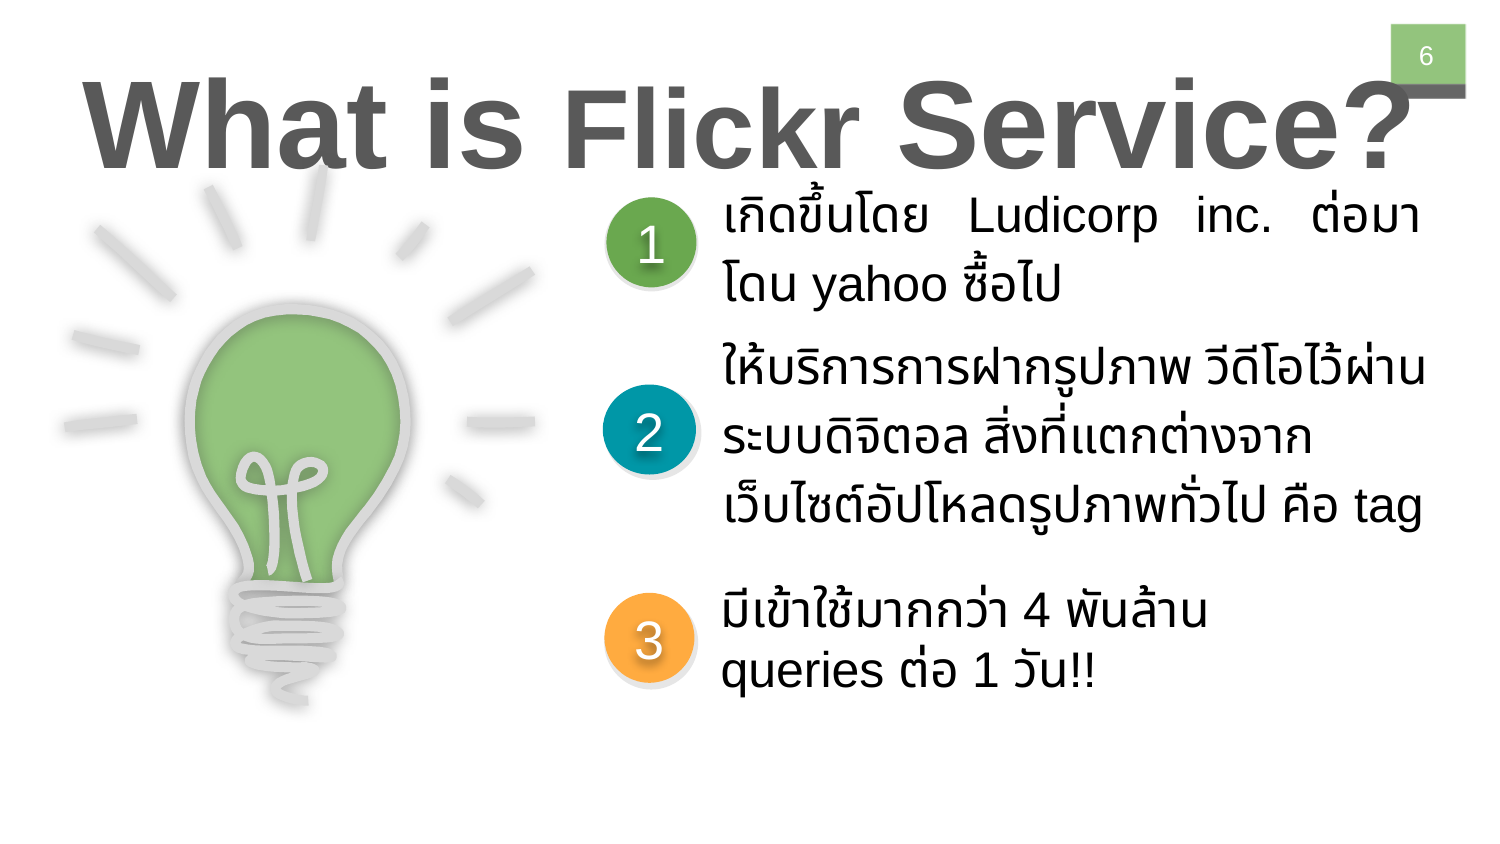

What is Flickr Service?
6

เกิดขึ้นโดย Ludicorp inc. ต่อมาโดน yahoo ซื้อไป
1

ให้บริการการฝากรูปภาพ วีดีโอไว้ผ่านระบบดิจิตอล สิ่งที่แตกต่างจากเว็บไซต์อัปโหลดรูปภาพทั่วไป คือ tag

2

มีเข้าใช้มากกว่า 4 พันล้าน queries ต่อ 1 วัน!!

3